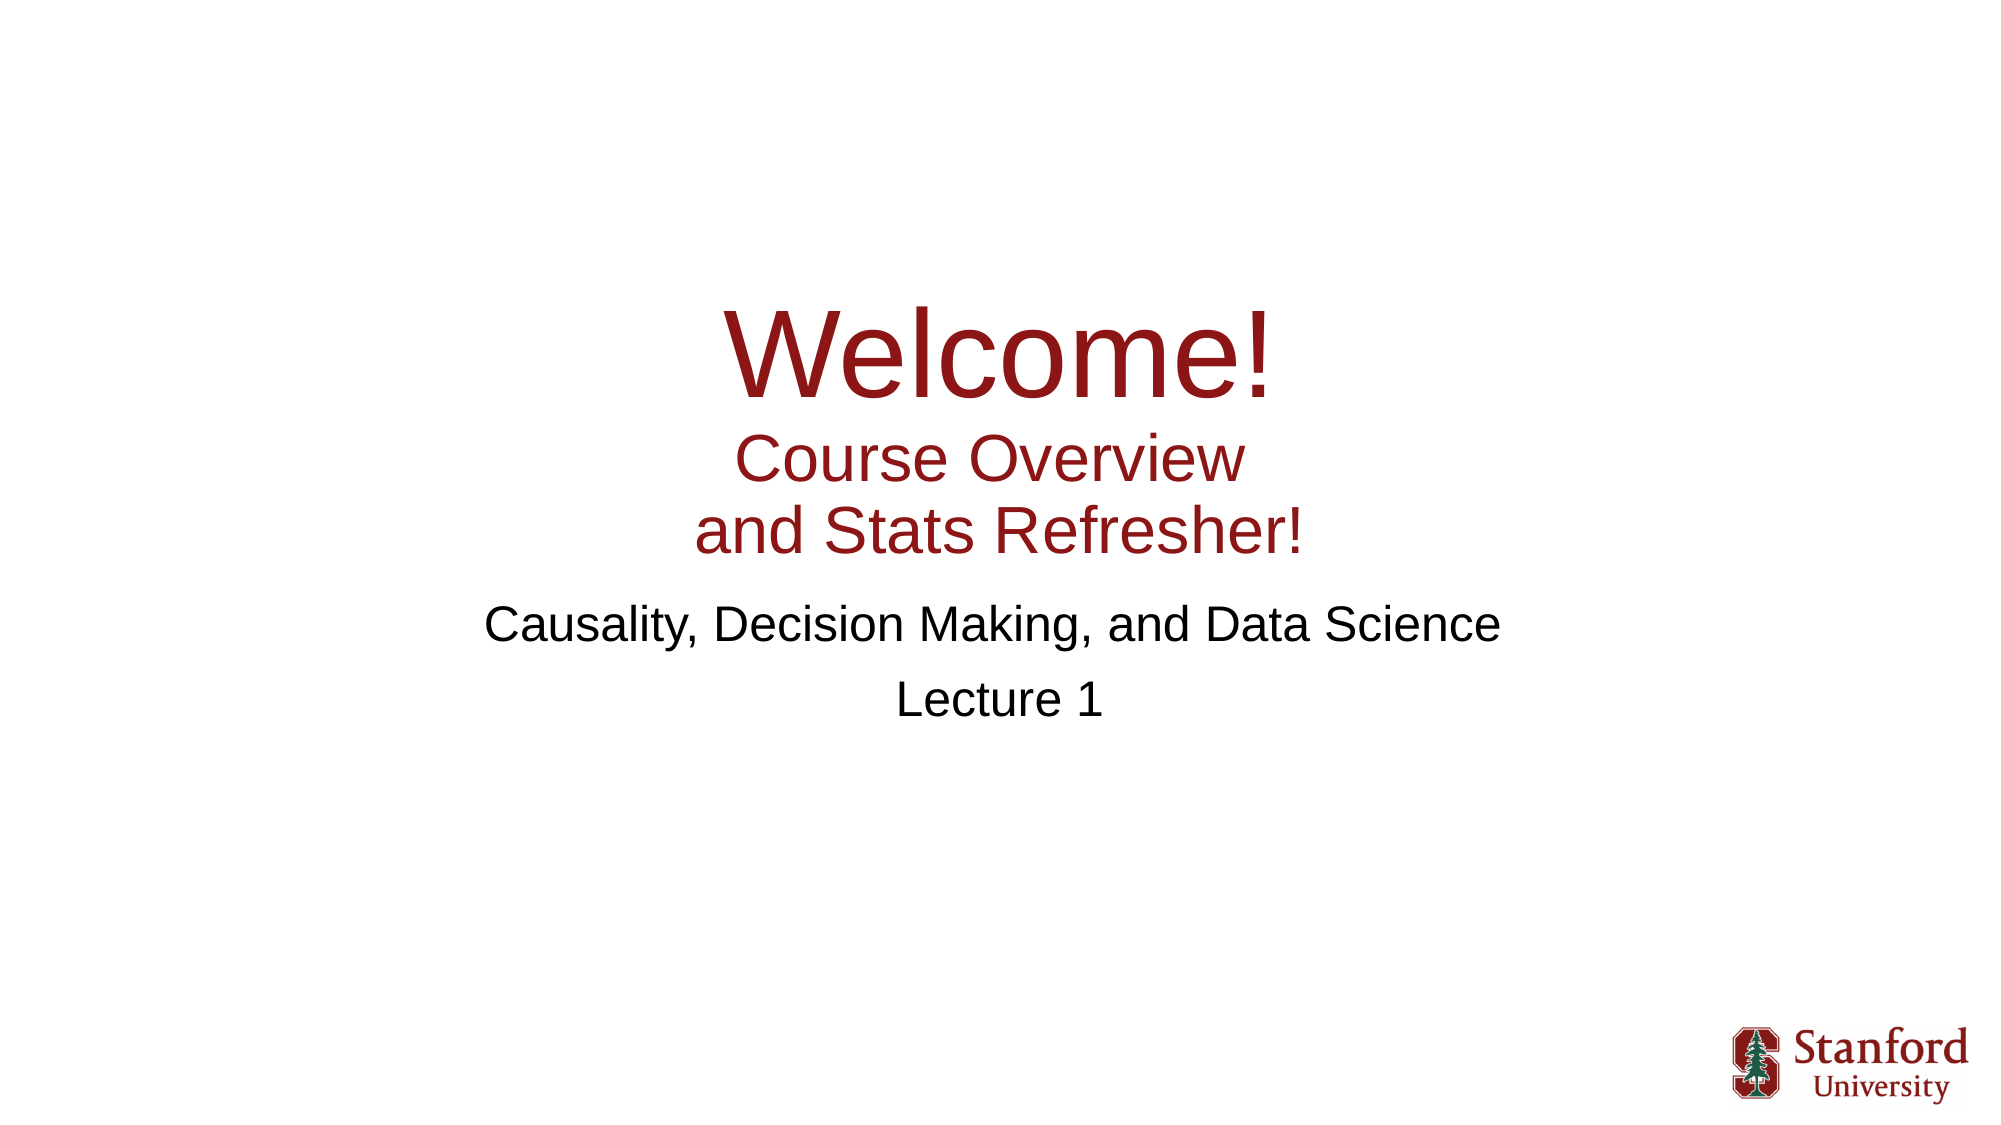

# Welcome! Course Overview and Stats Refresher!
Causality, Decision Making, and Data Science
Lecture 1